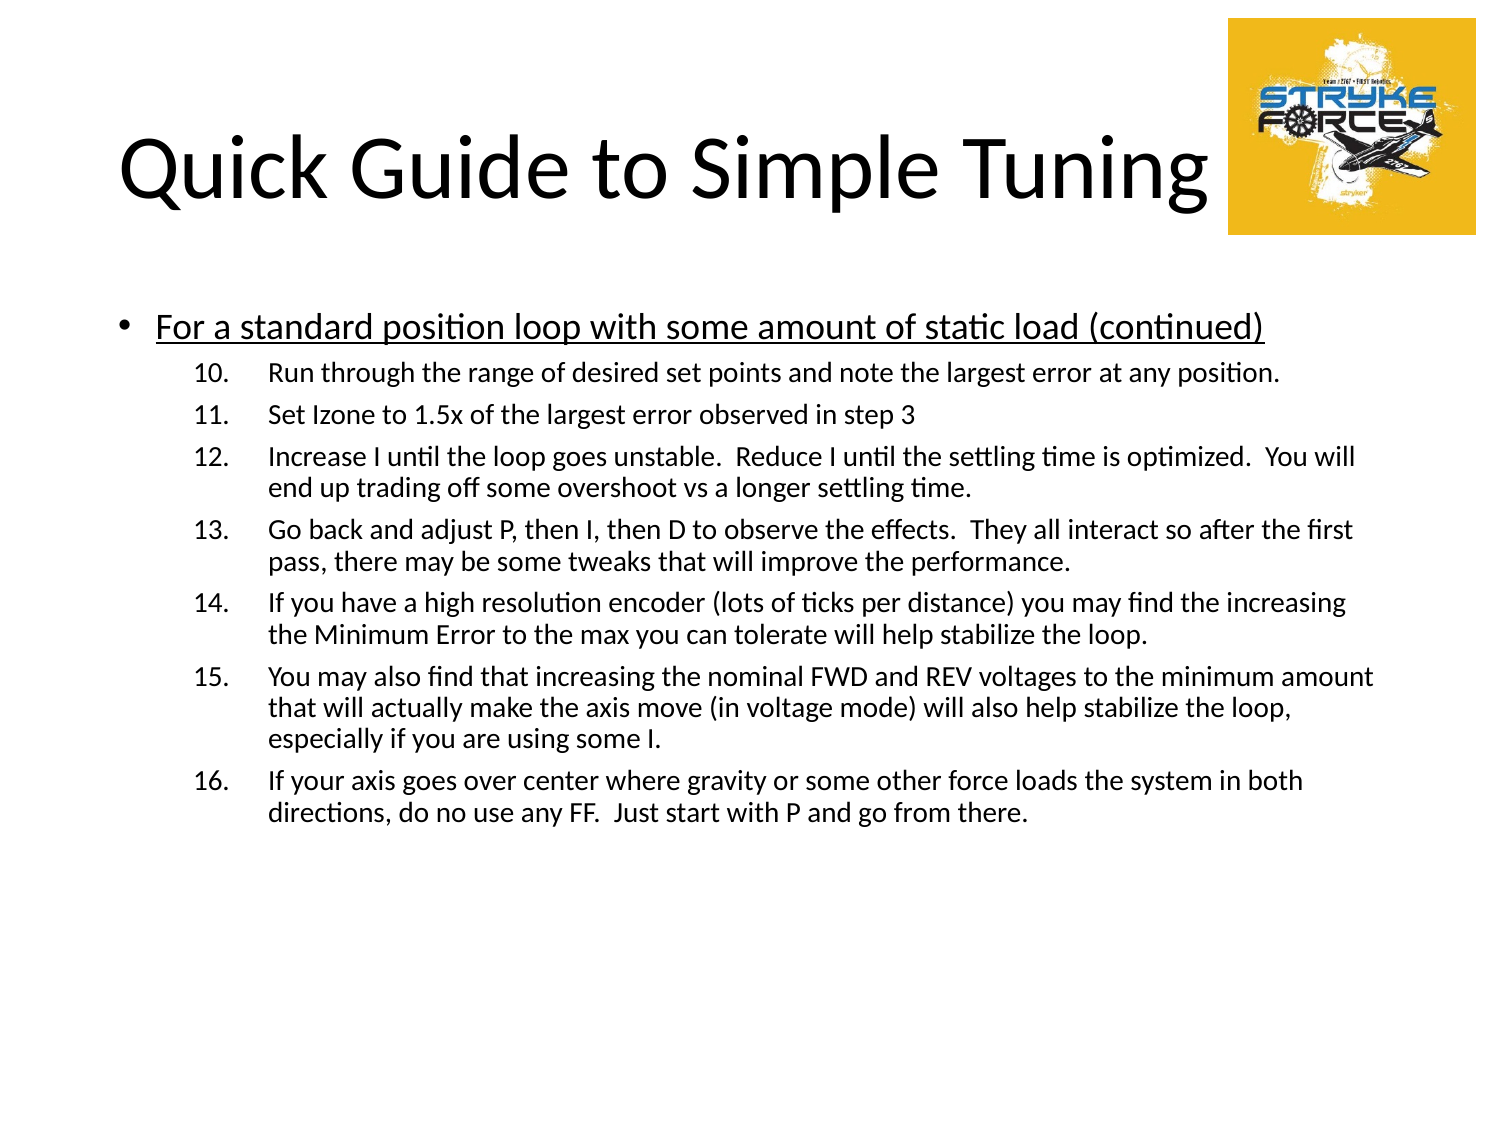

# Quick Guide to Simple Tuning
For a standard position loop with some amount of static load (continued)
Run through the range of desired set points and note the largest error at any position.
Set Izone to 1.5x of the largest error observed in step 3
Increase I until the loop goes unstable.  Reduce I until the settling time is optimized.  You will end up trading off some overshoot vs a longer settling time.
Go back and adjust P, then I, then D to observe the effects.  They all interact so after the first pass, there may be some tweaks that will improve the performance.
If you have a high resolution encoder (lots of ticks per distance) you may find the increasing the Minimum Error to the max you can tolerate will help stabilize the loop.
You may also find that increasing the nominal FWD and REV voltages to the minimum amount that will actually make the axis move (in voltage mode) will also help stabilize the loop, especially if you are using some I.
If your axis goes over center where gravity or some other force loads the system in both directions, do no use any FF.  Just start with P and go from there.